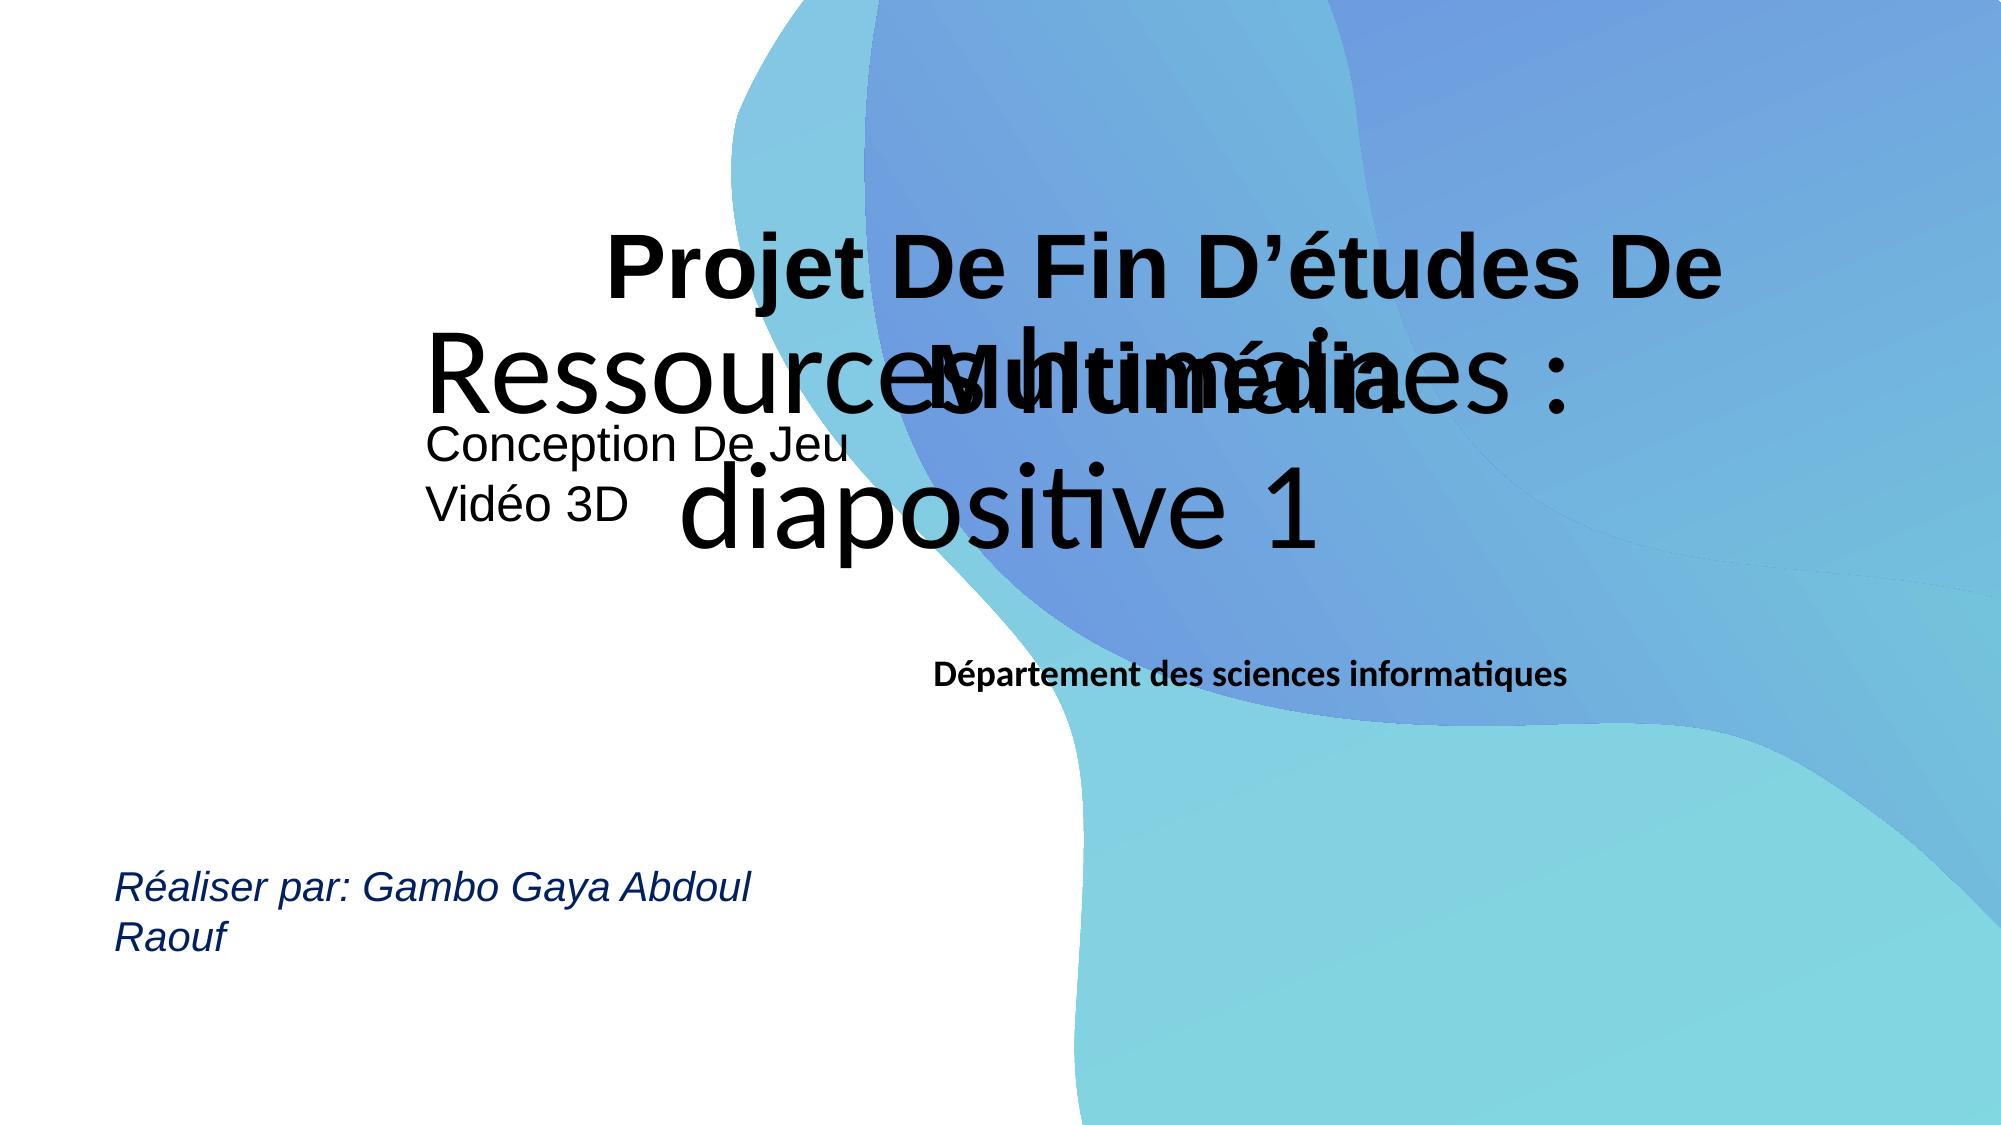

# Ressources humaines : diapositive 1
Projet De Fin D’études De Multimédia
Conception De Jeu Vidéo 3D
Département des sciences informatiques
Réaliser par: Gambo Gaya Abdoul Raouf